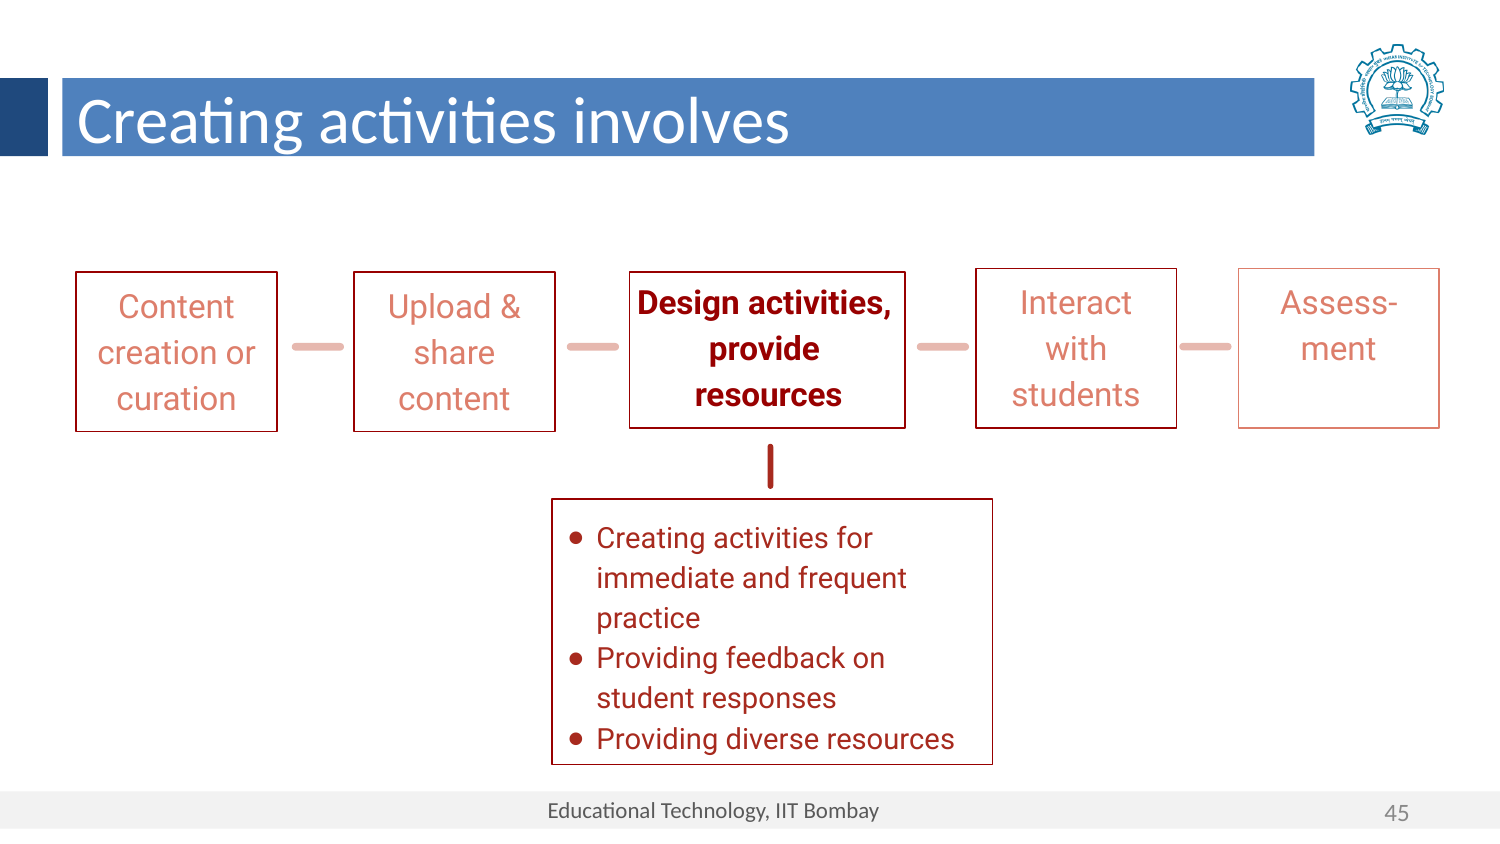

Creating activities involves
Interact with students
Assess- ment

Content creation or curation
Upload & share content
Design activities,  provide
resources

Creating activities for immediate and frequent practice
Providing feedback on student responses
Providing diverse resources
45